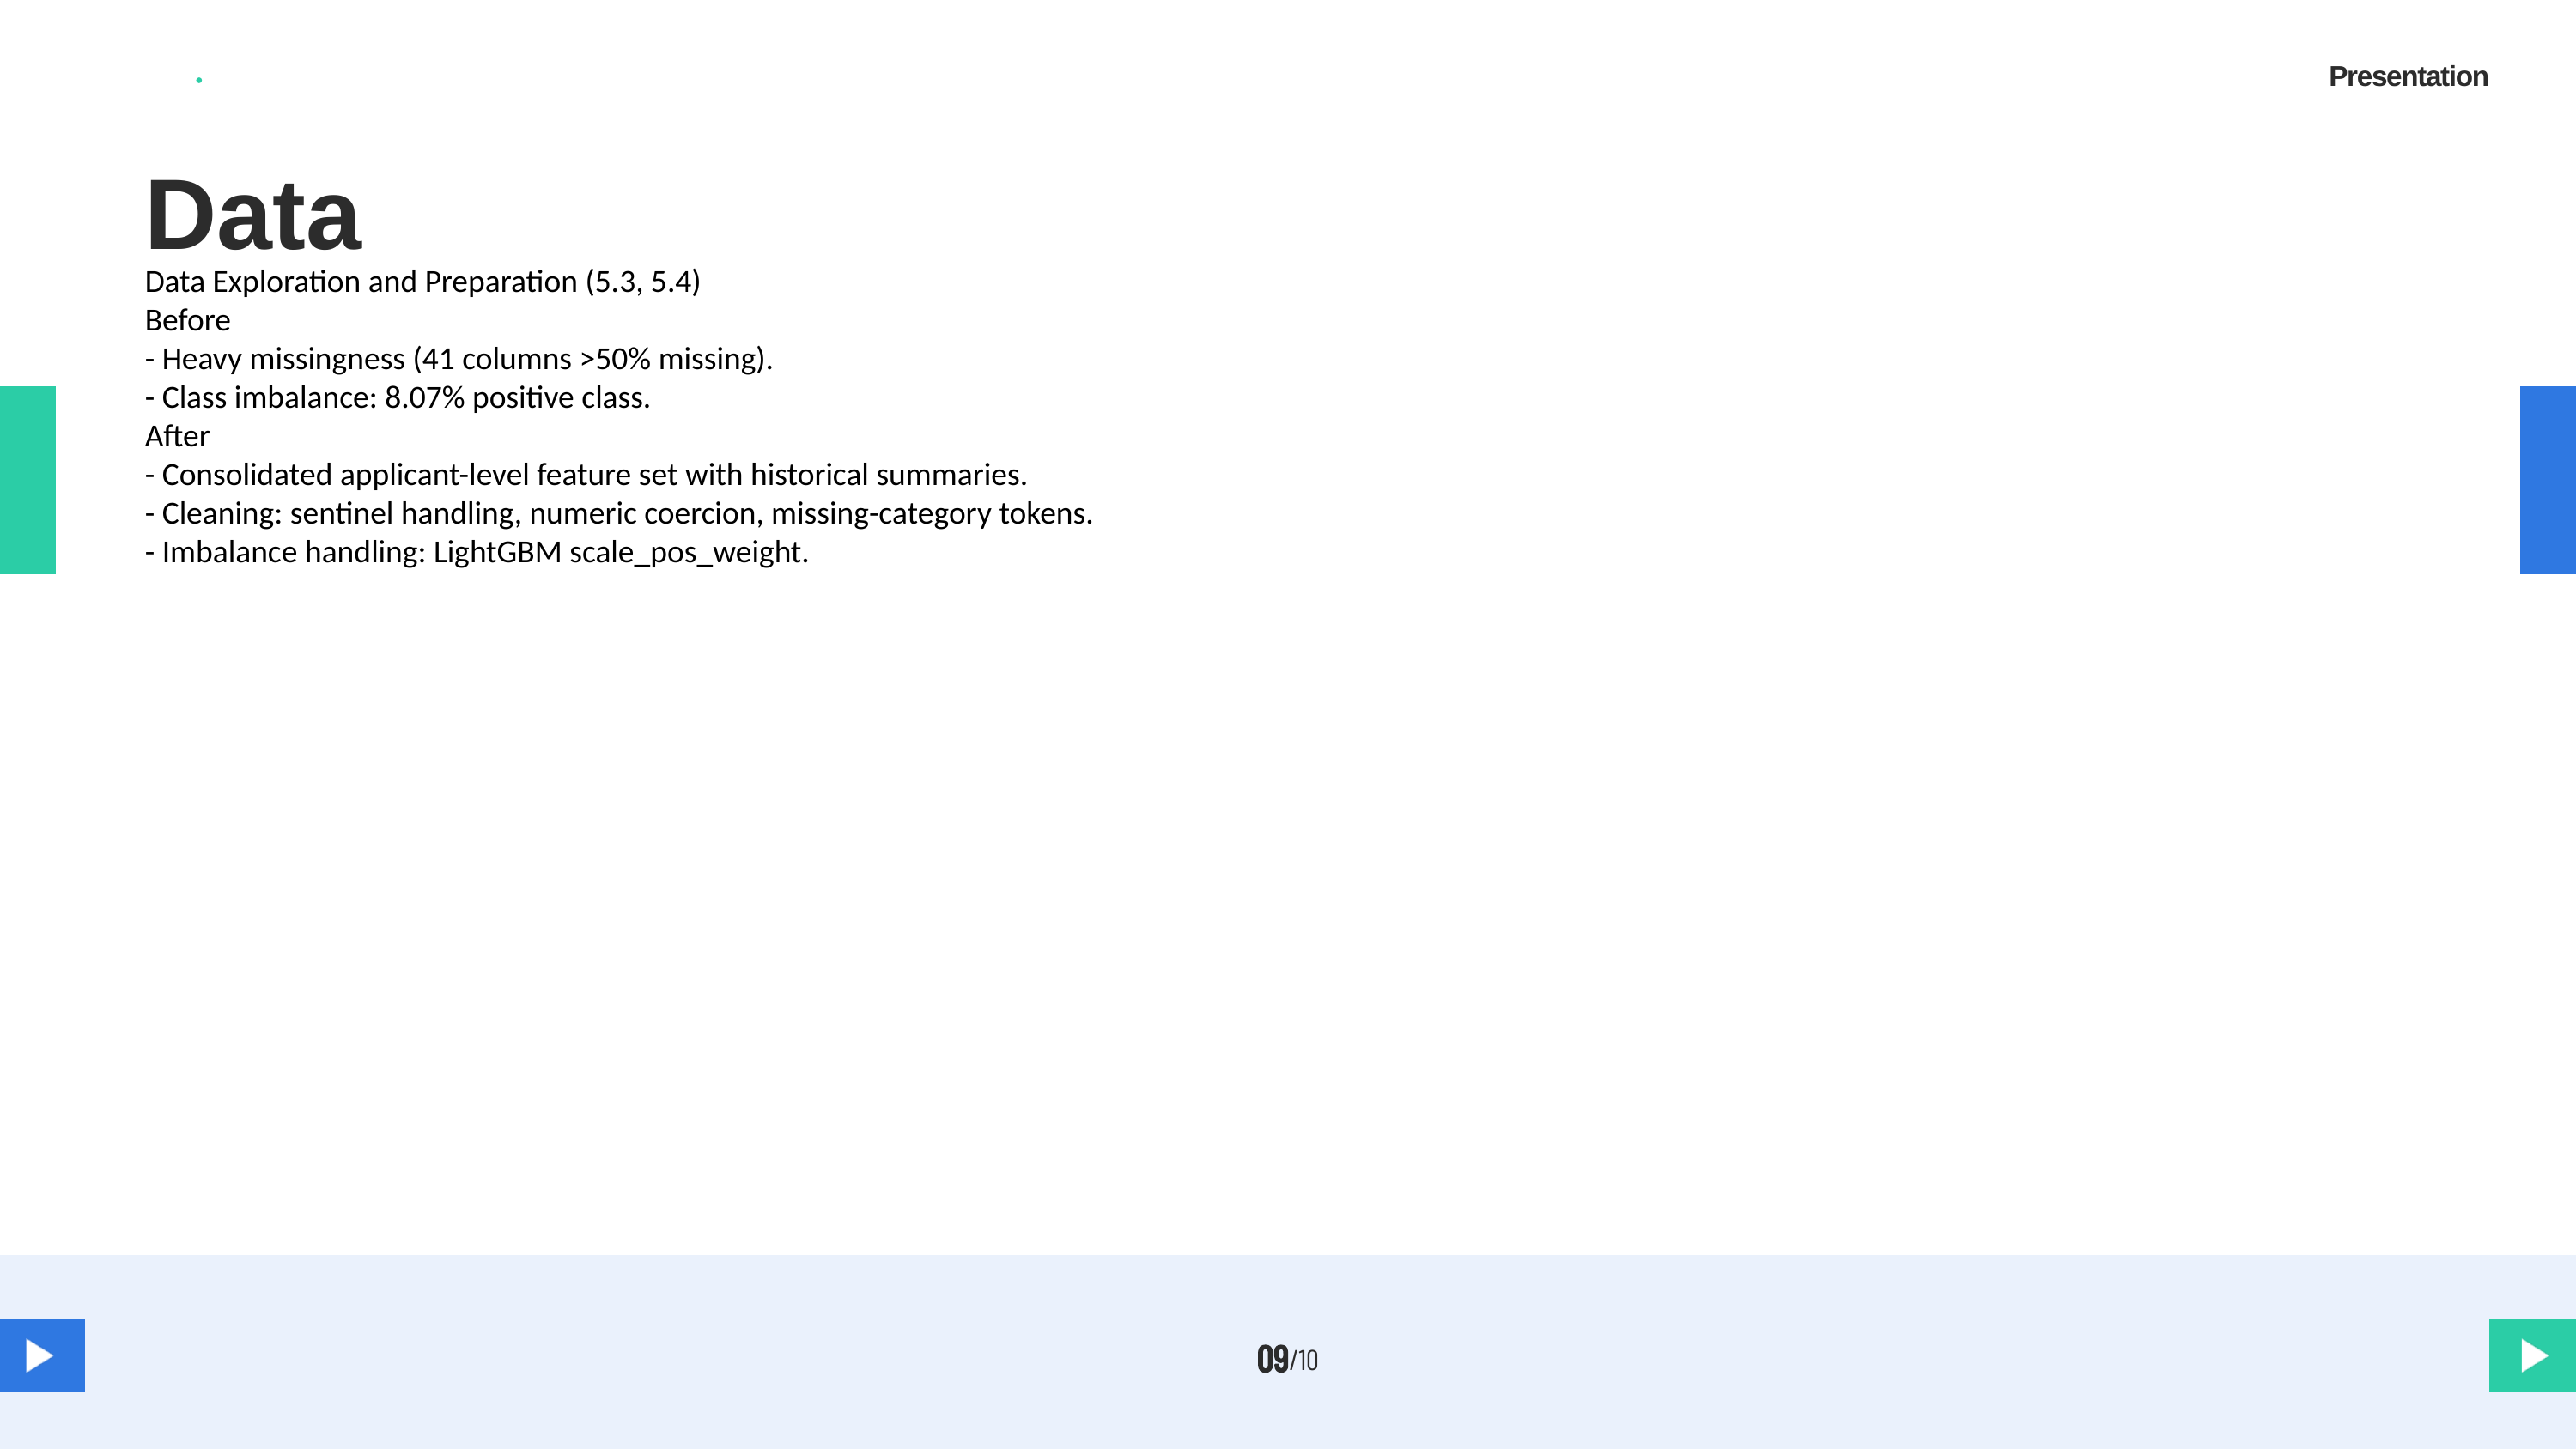

Presentation

Data
Data Exploration and Preparation (5.3, 5.4)
Before
- Heavy missingness (41 columns >50% missing).
- Class imbalance: 8.07% positive class.
After
- Consolidated applicant-level feature set with historical summaries.
- Cleaning: sentinel handling, numeric coercion, missing-category tokens.
- Imbalance handling: LightGBM scale_pos_weight.

09
/
10